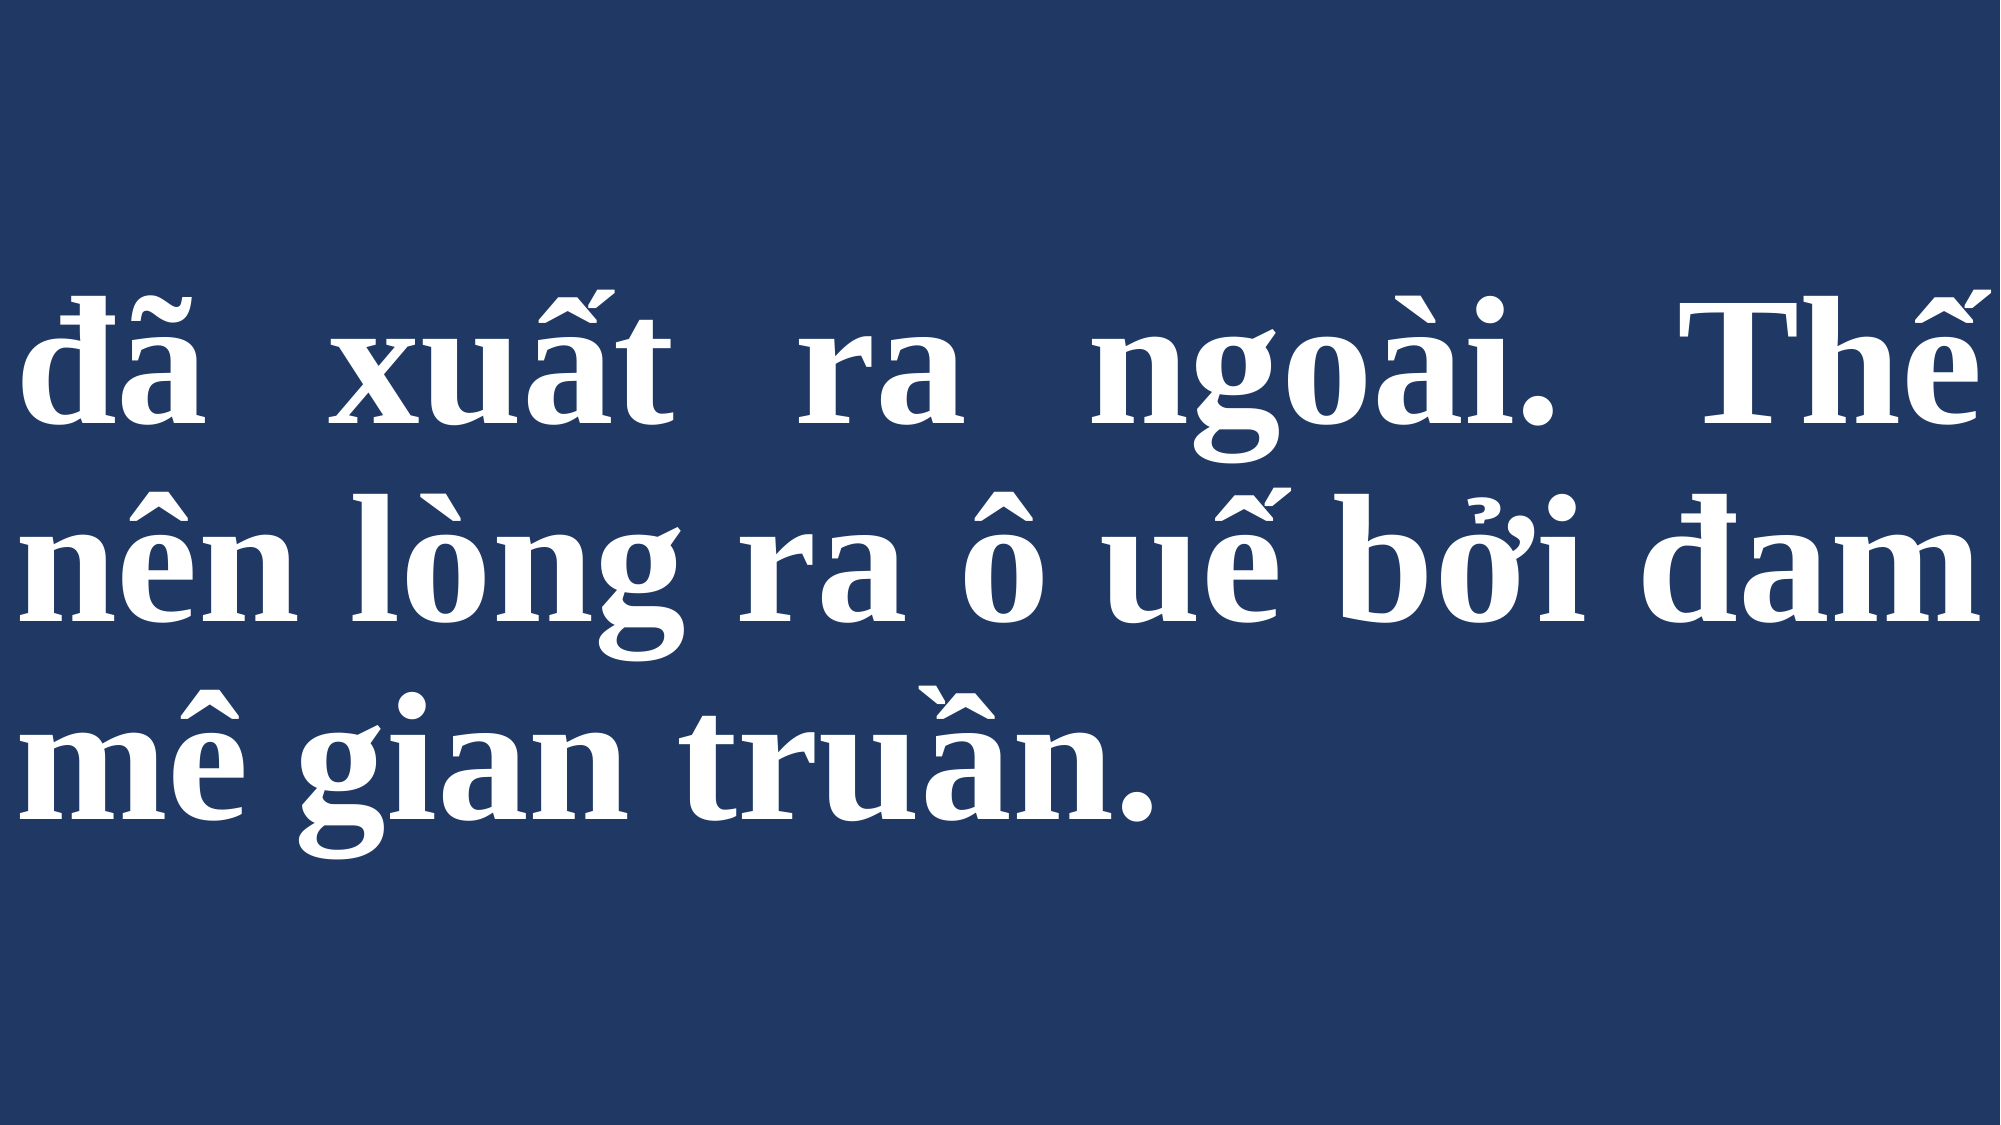

# đã xuất ra ngoài. Thế nên lòng ra ô uế bởi đam mê gian truần.